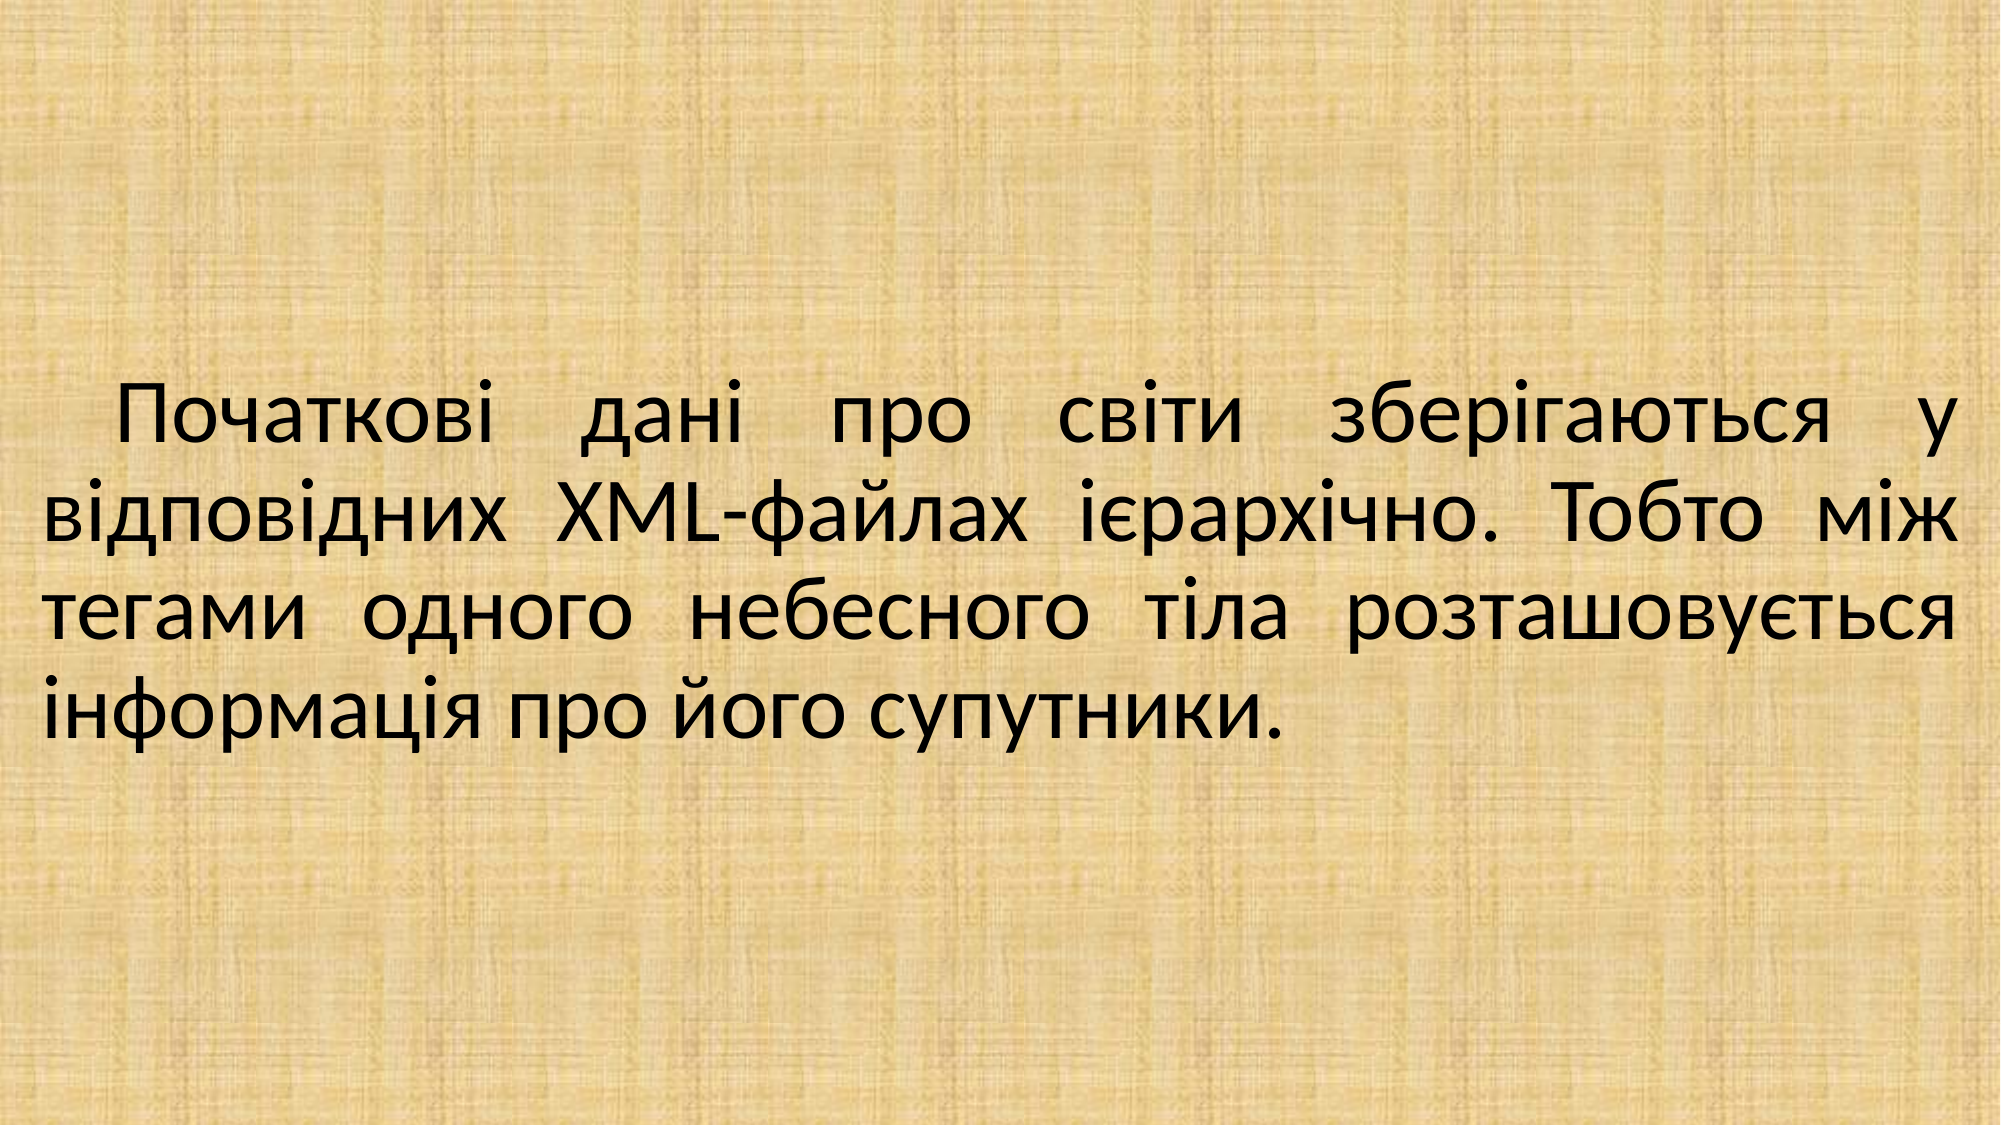

# Початкові дані про світи зберігаються у відповідних XML-файлах ієрархічно. Тобто між тегами одного небесного тіла розташовується інформація про його супутники.